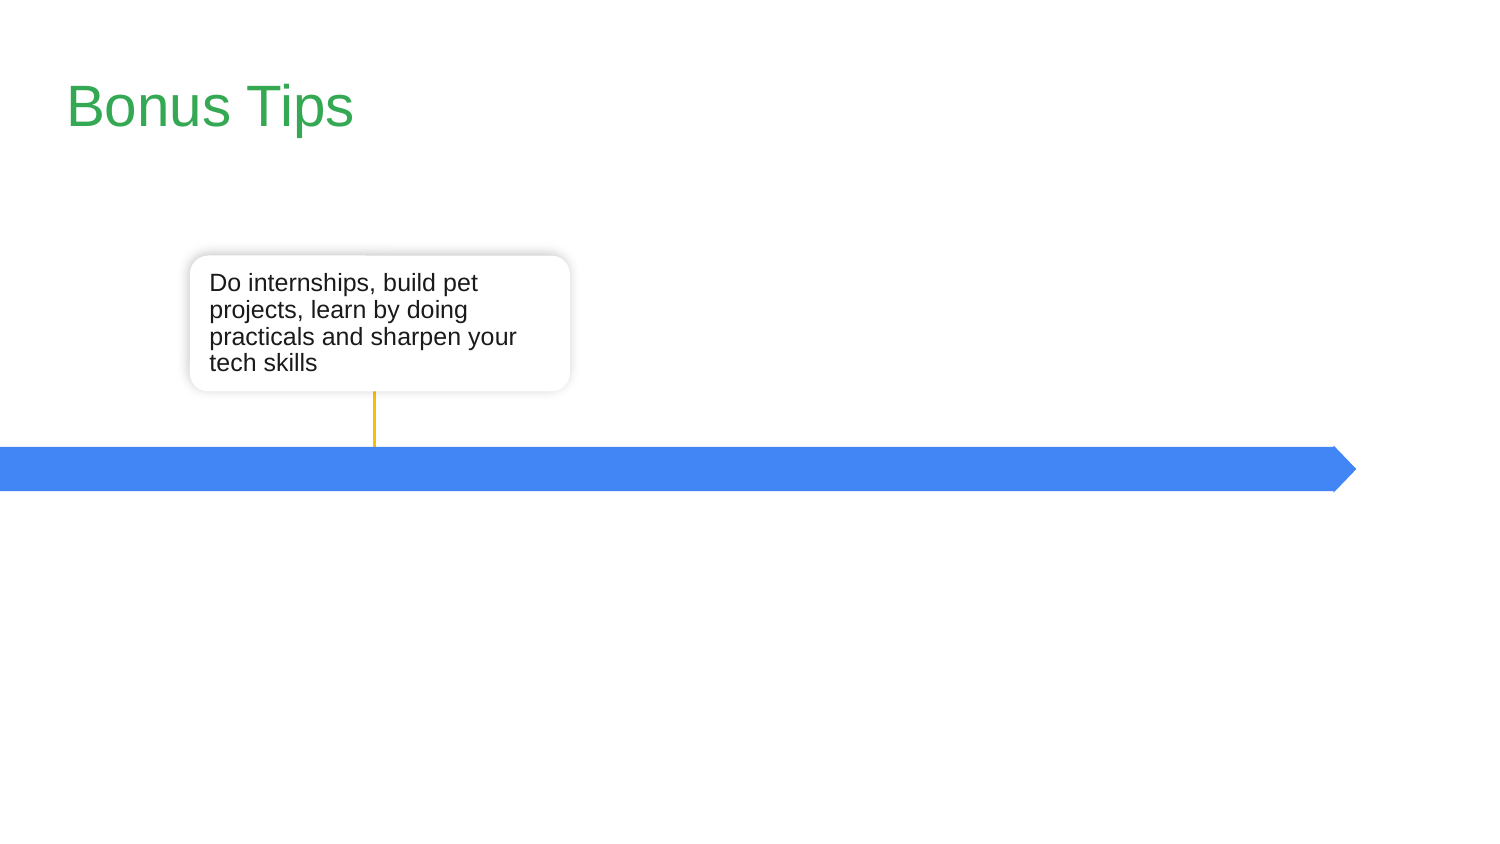

Bonus Tips
Do internships, build pet projects, learn by doing practicals and sharpen your tech skills